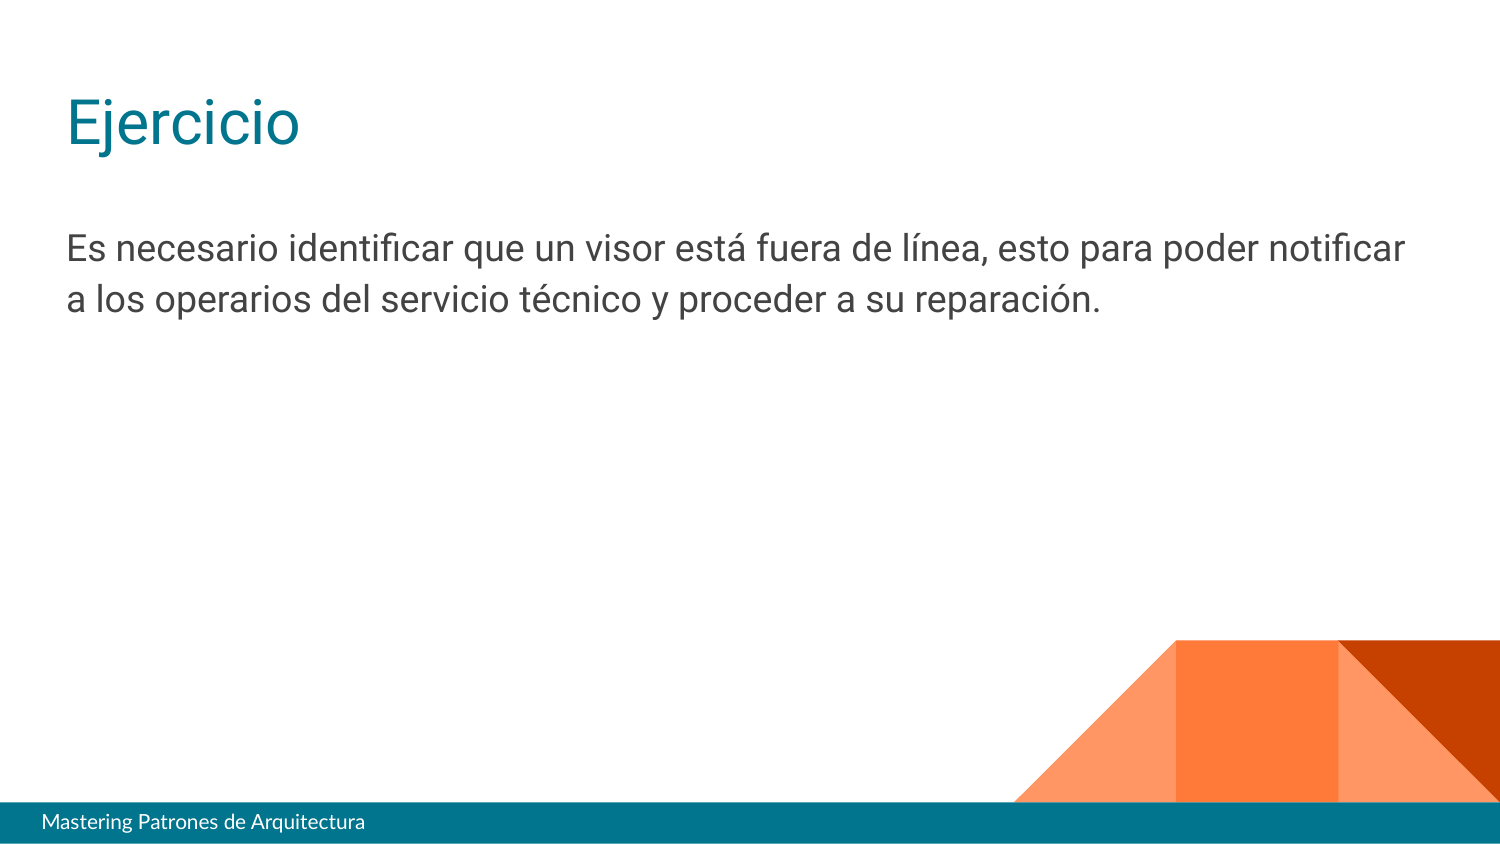

# Ejercicio
Es necesario identificar que un visor está fuera de línea, esto para poder notificar a los operarios del servicio técnico y proceder a su reparación.